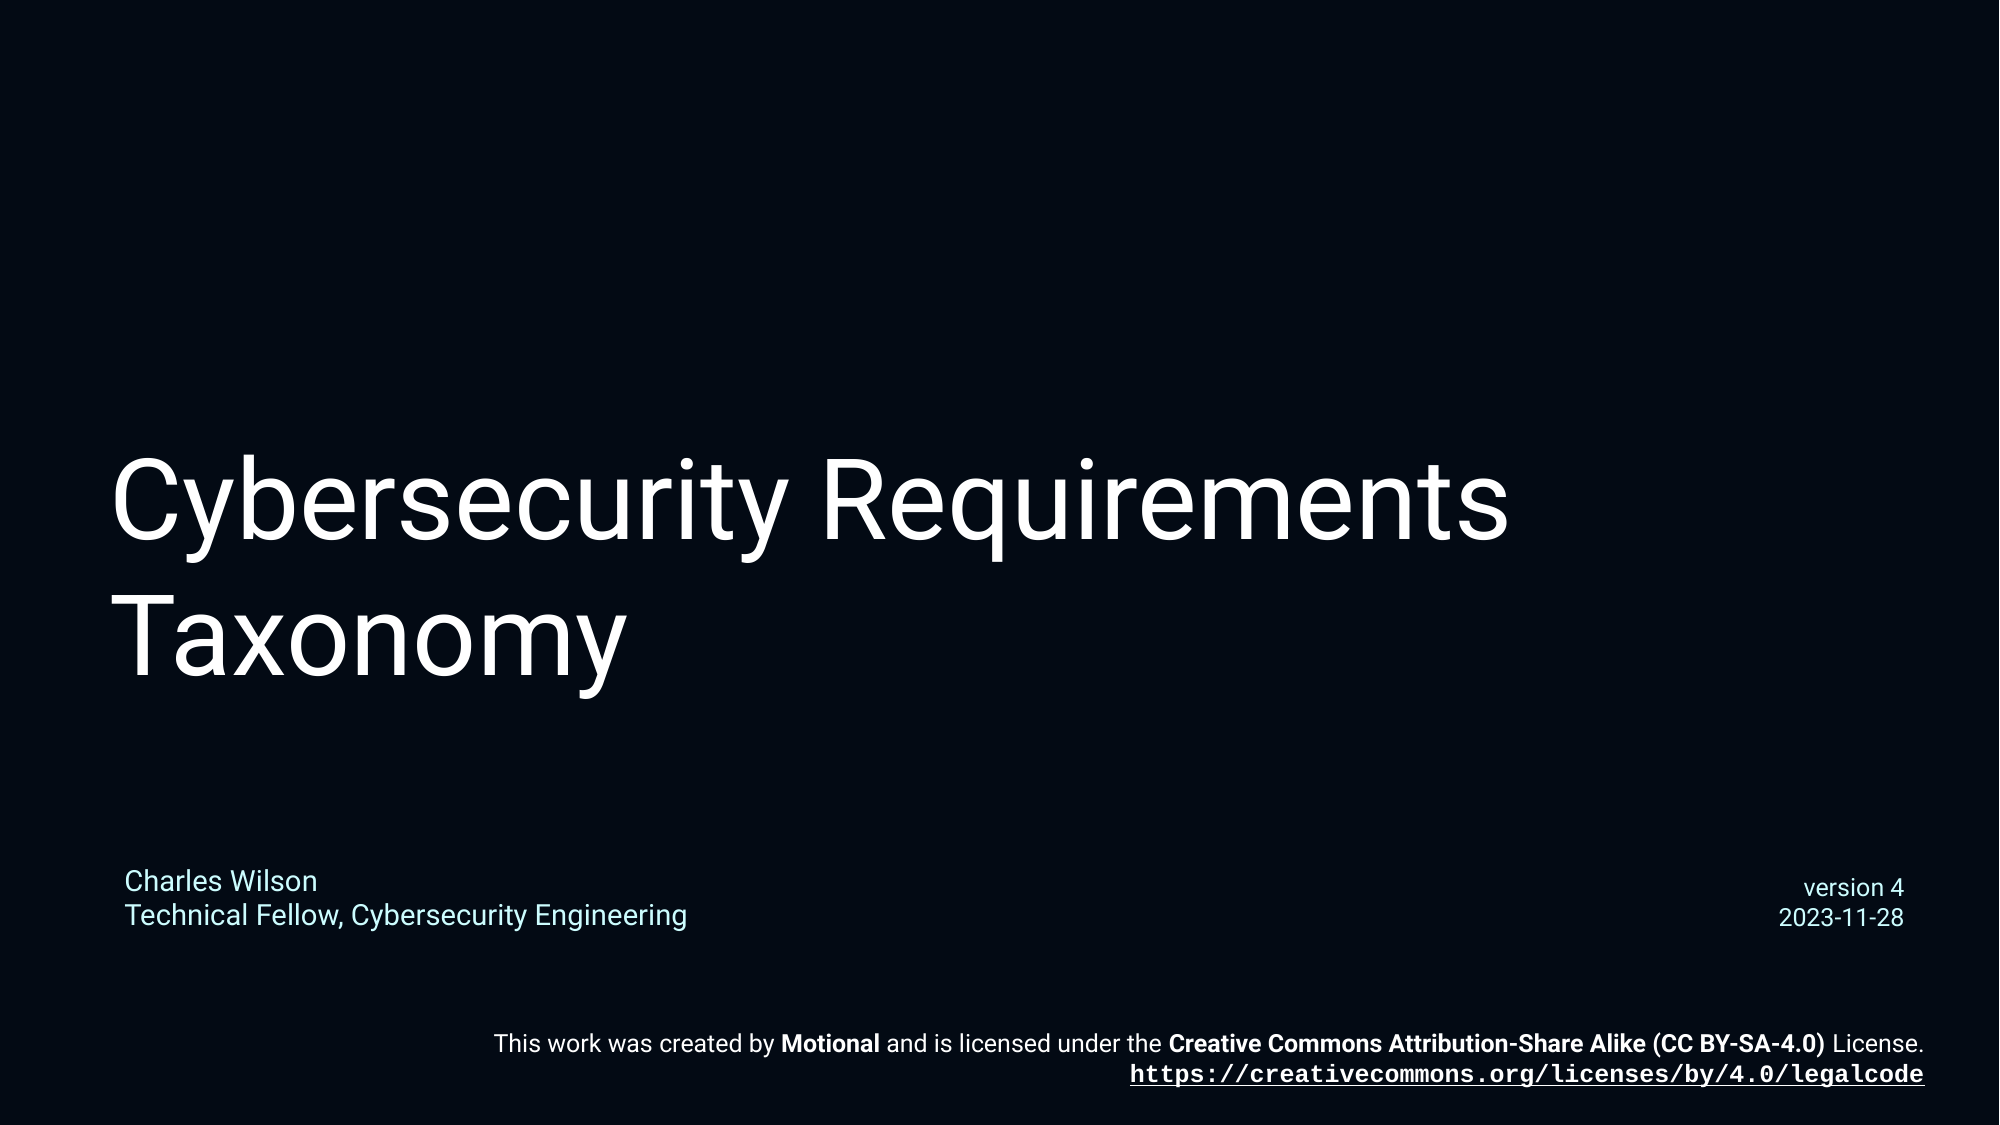

# Cybersecurity Requirements Taxonomy
Charles Wilson
Technical Fellow, Cybersecurity Engineering
version 4
2023-11-28